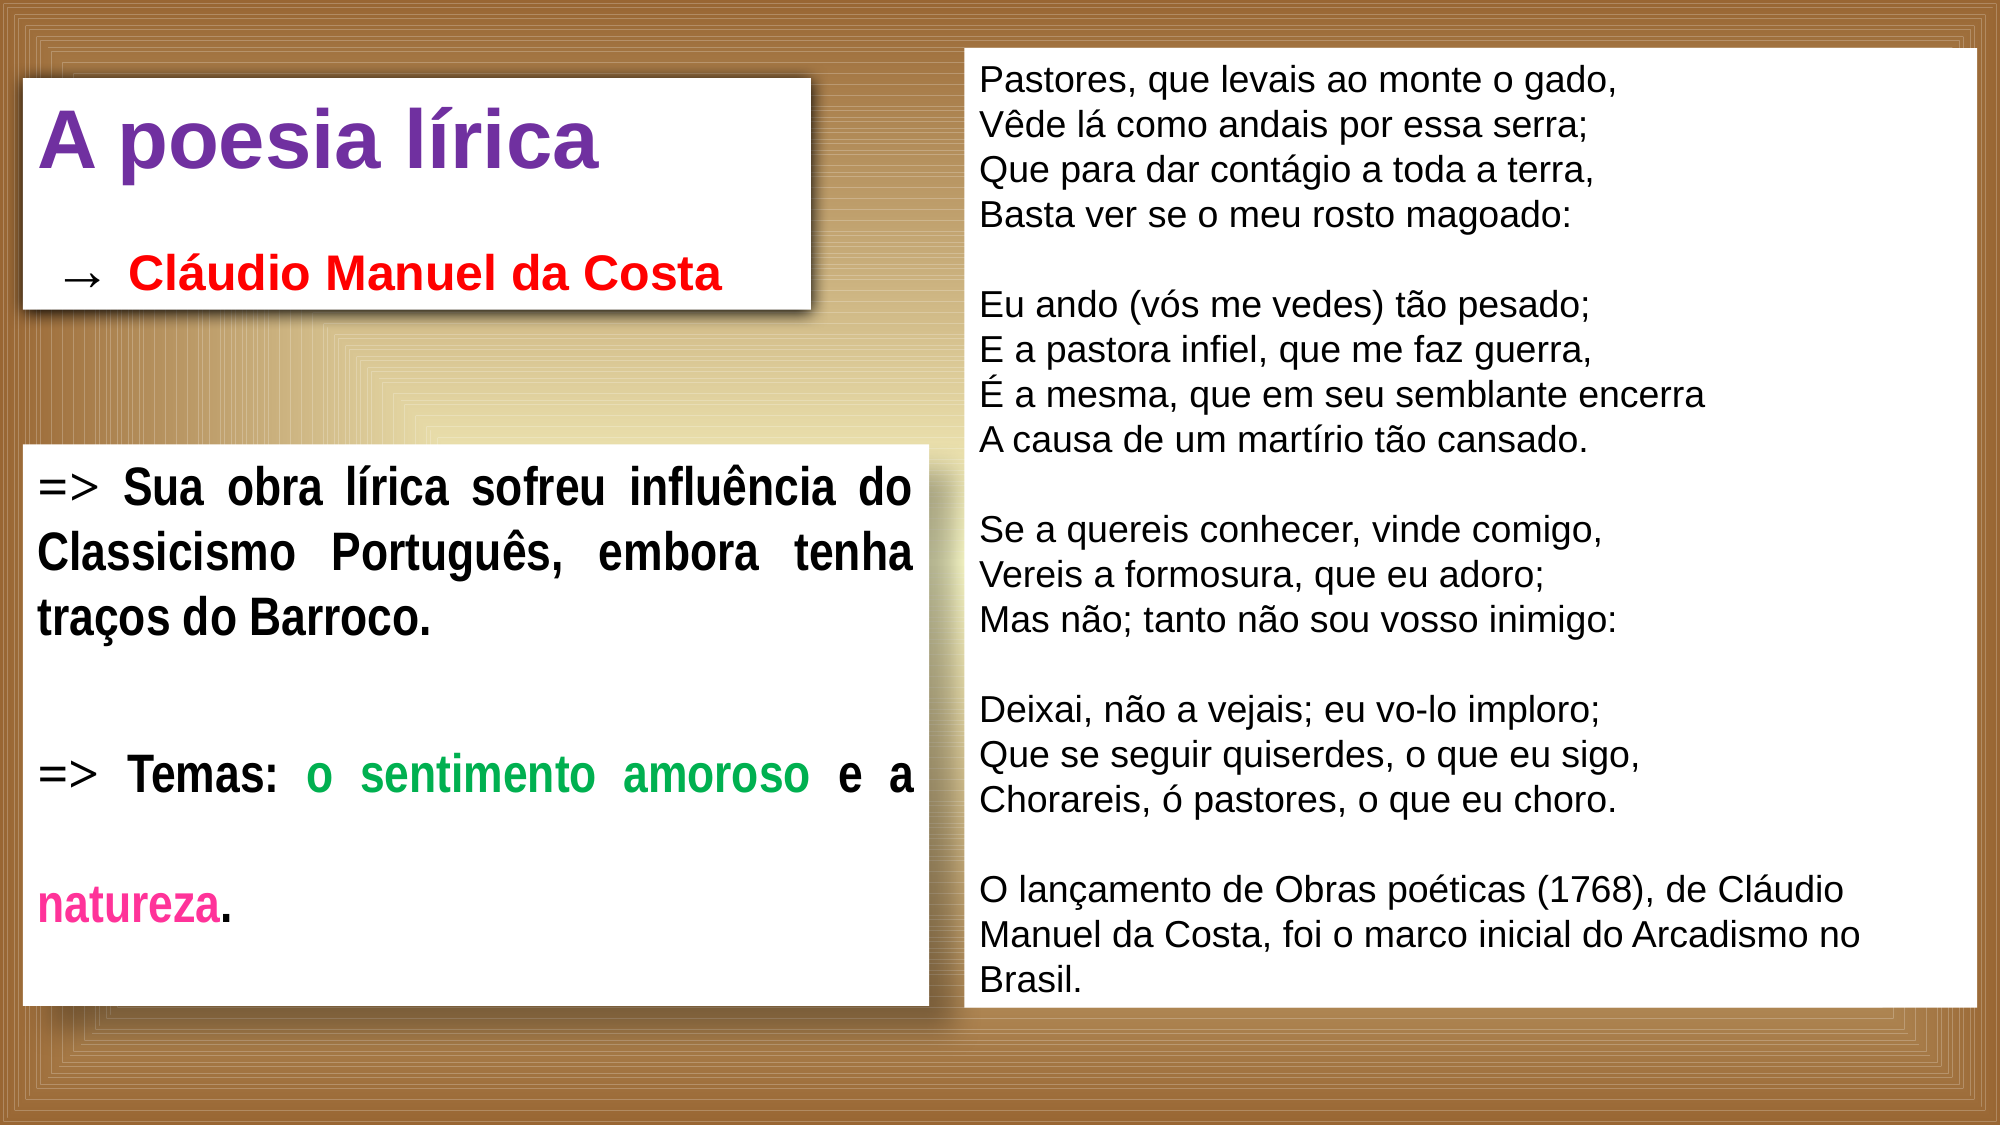

Pastores, que levais ao monte o gado,
Vêde lá como andais por essa serra;
Que para dar contágio a toda a terra,
Basta ver se o meu rosto magoado:

Eu ando (vós me vedes) tão pesado;
E a pastora infiel, que me faz guerra,
É a mesma, que em seu semblante encerra
A causa de um martírio tão cansado.

Se a quereis conhecer, vinde comigo,
Vereis a formosura, que eu adoro;
Mas não; tanto não sou vosso inimigo:

Deixai, não a vejais; eu vo-lo imploro;
Que se seguir quiserdes, o que eu sigo,
Chorareis, ó pastores, o que eu choro.

O lançamento de Obras poéticas (1768), de Cláudio Manuel da Costa, foi o marco inicial do Arcadismo no Brasil.
A poesia lírica

 → Cláudio Manuel da Costa
=> Sua obra lírica sofreu influência do Classicismo Português, embora tenha traços do Barroco.
=> Temas: o sentimento amoroso e a natureza.